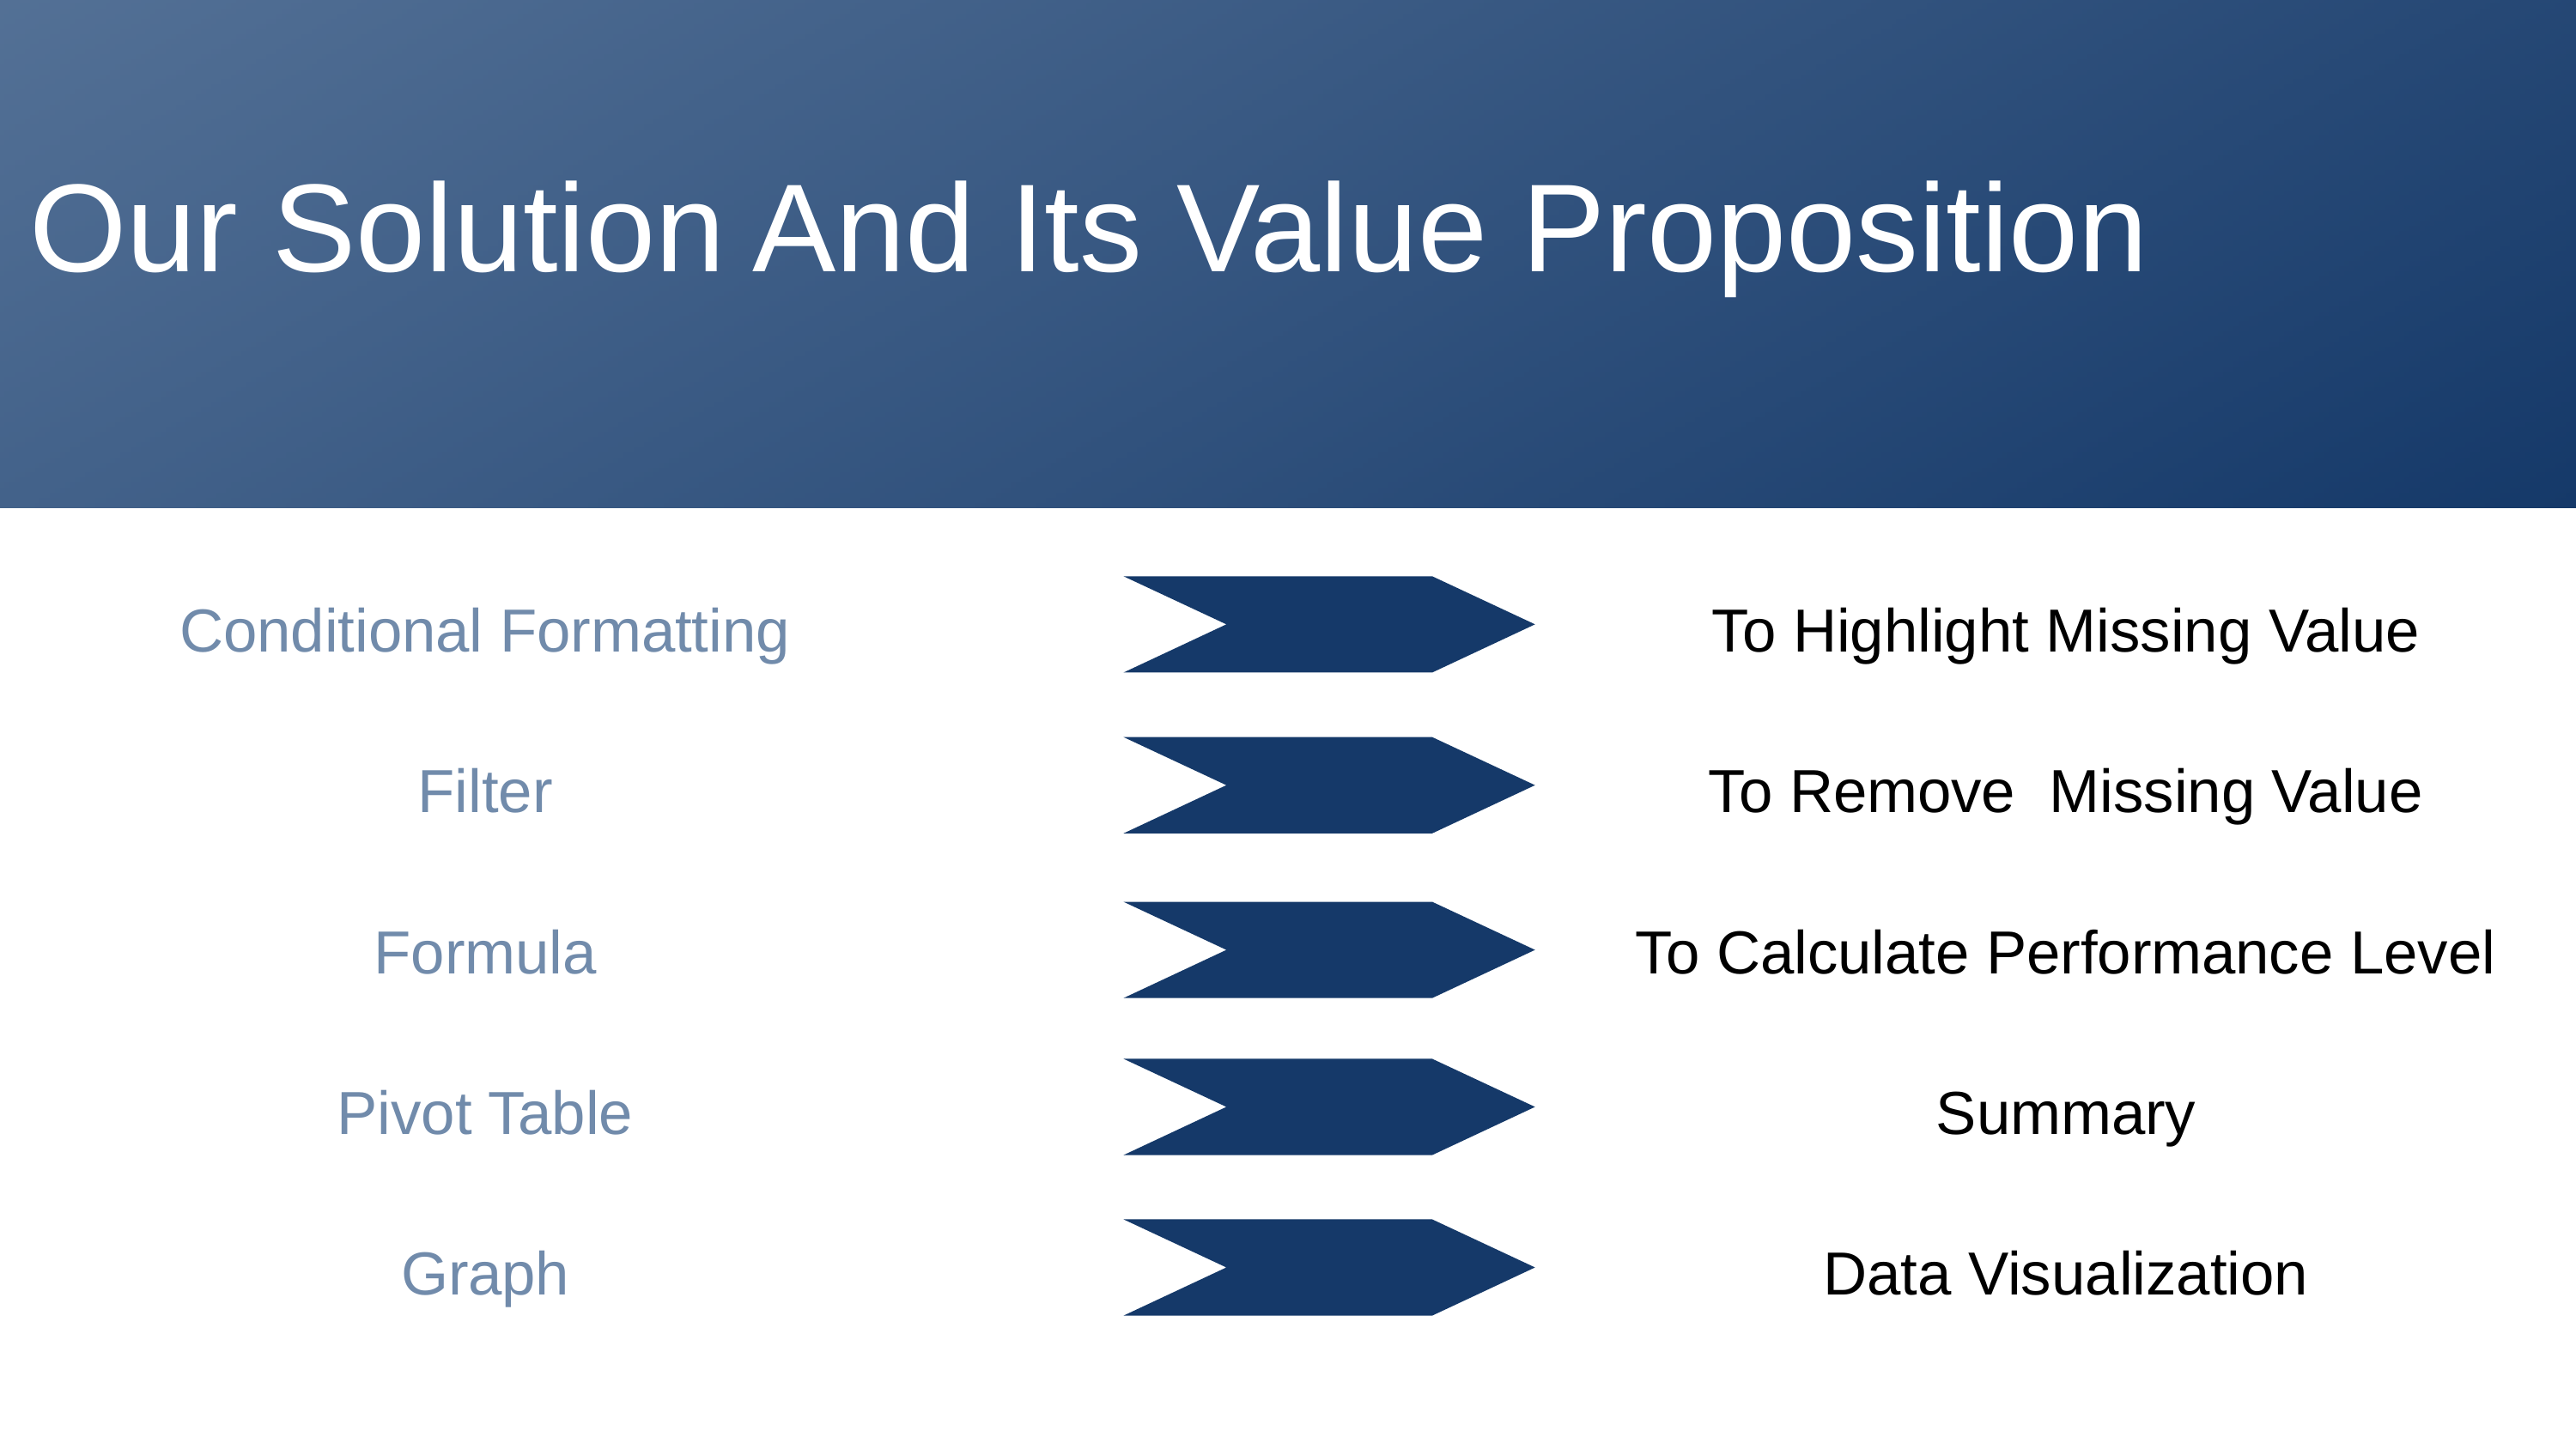

Our Solution And Its Value Proposition

Conditional Formatting
To Highlight Missing Value

Filter
To Remove  Missing Value
Formula
To Calculate Performance Level

Summary
Pivot Table

Graph
Data Visualization